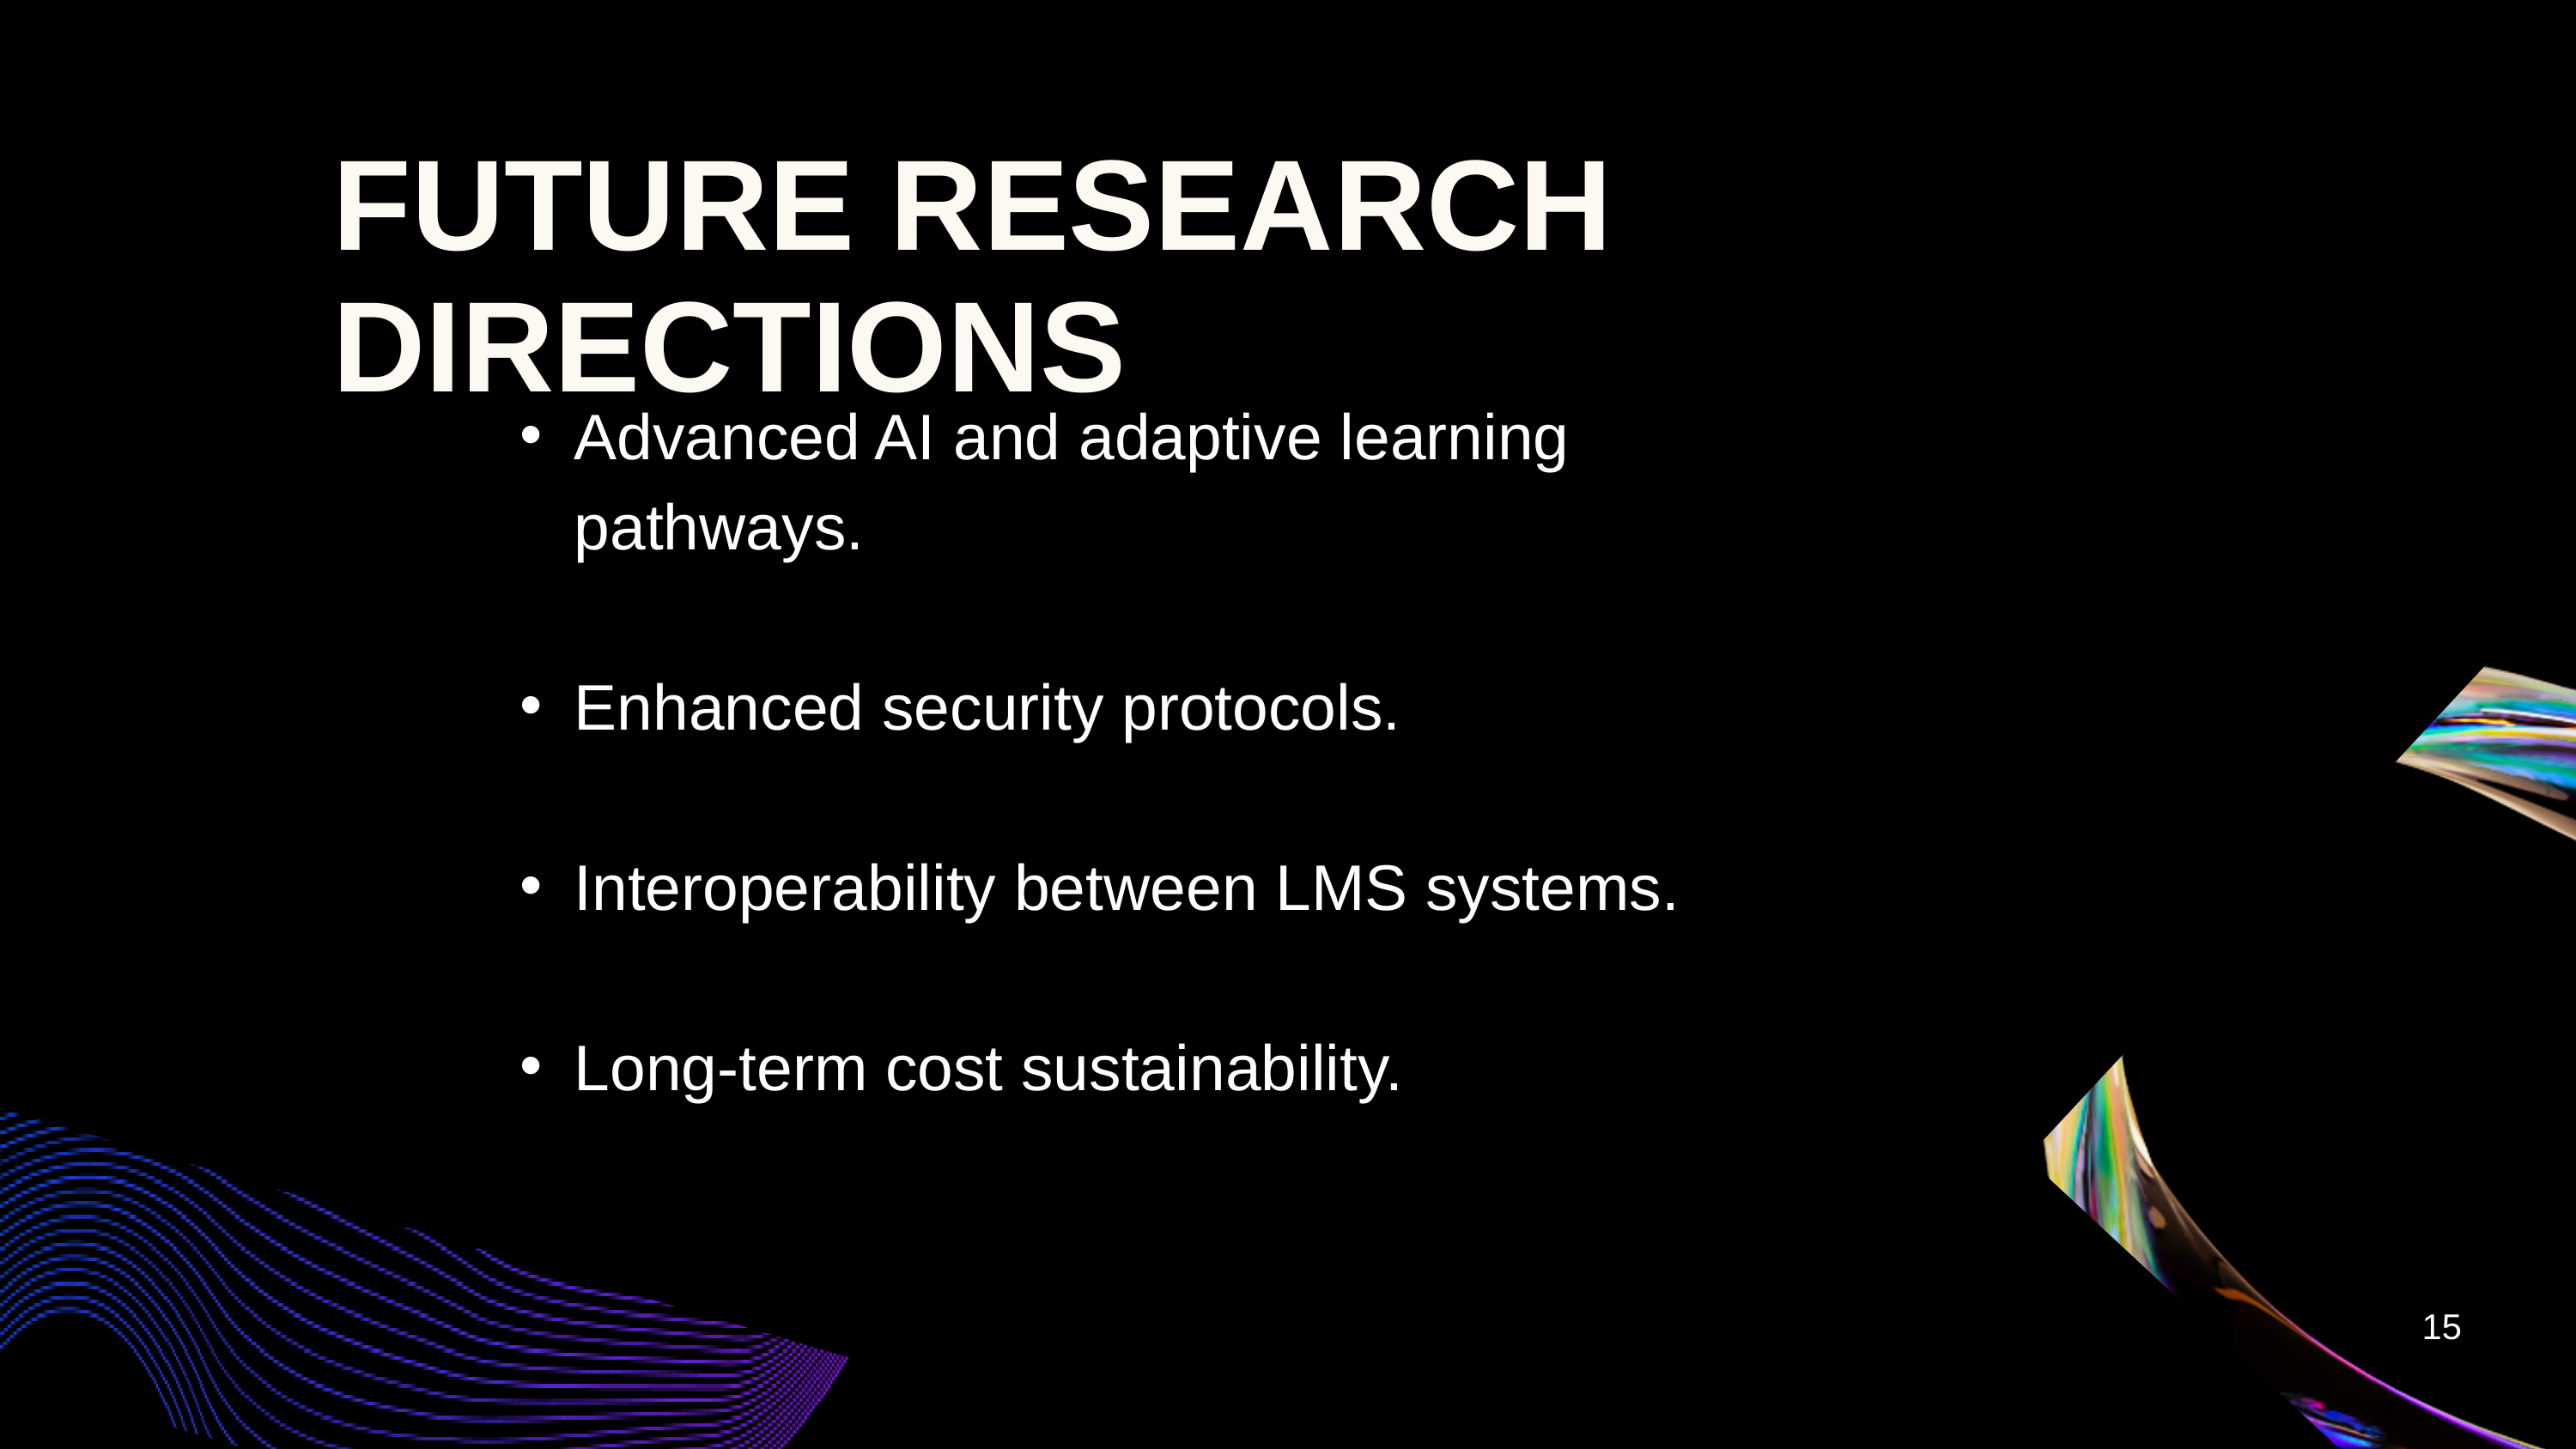

FUTURE RESEARCH DIRECTIONS

Advanced AI and adaptive learning pathways.

Enhanced security protocols.

Interoperability between LMS systems.

Long-term cost sustainability.

15